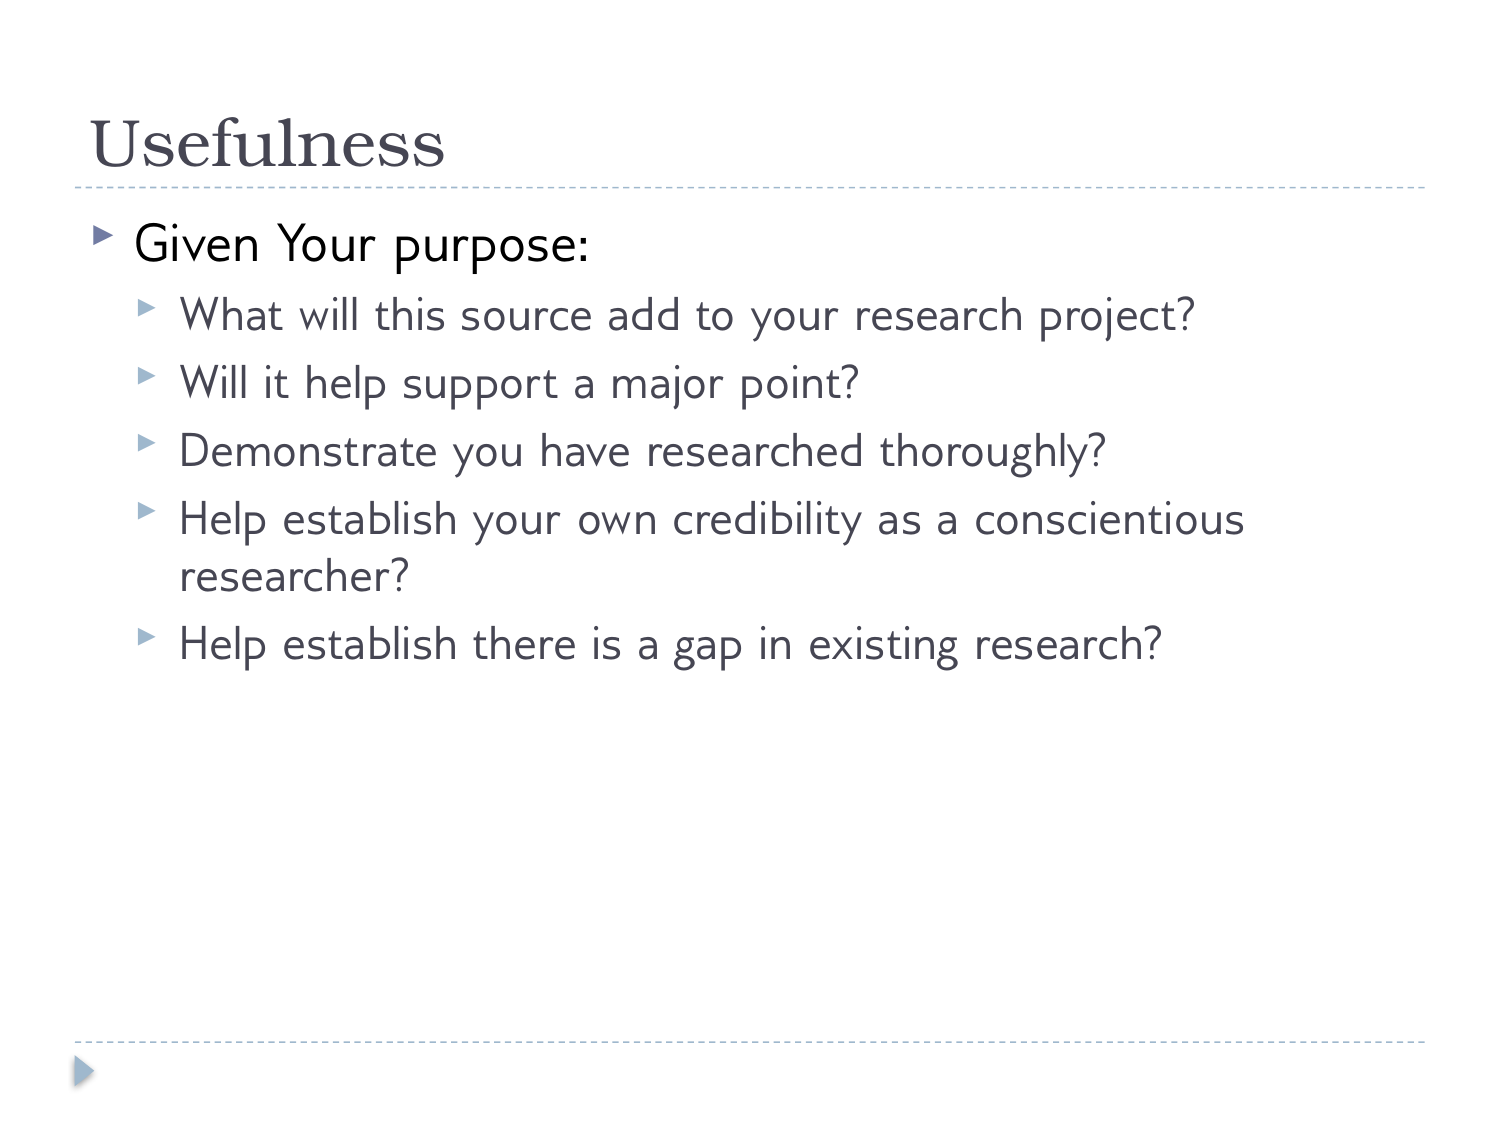

# Usefulness
Given Your purpose:
What will this source add to your research project?
Will it help support a major point?
Demonstrate you have researched thoroughly?
Help establish your own credibility as a conscientious researcher?
Help establish there is a gap in existing research?